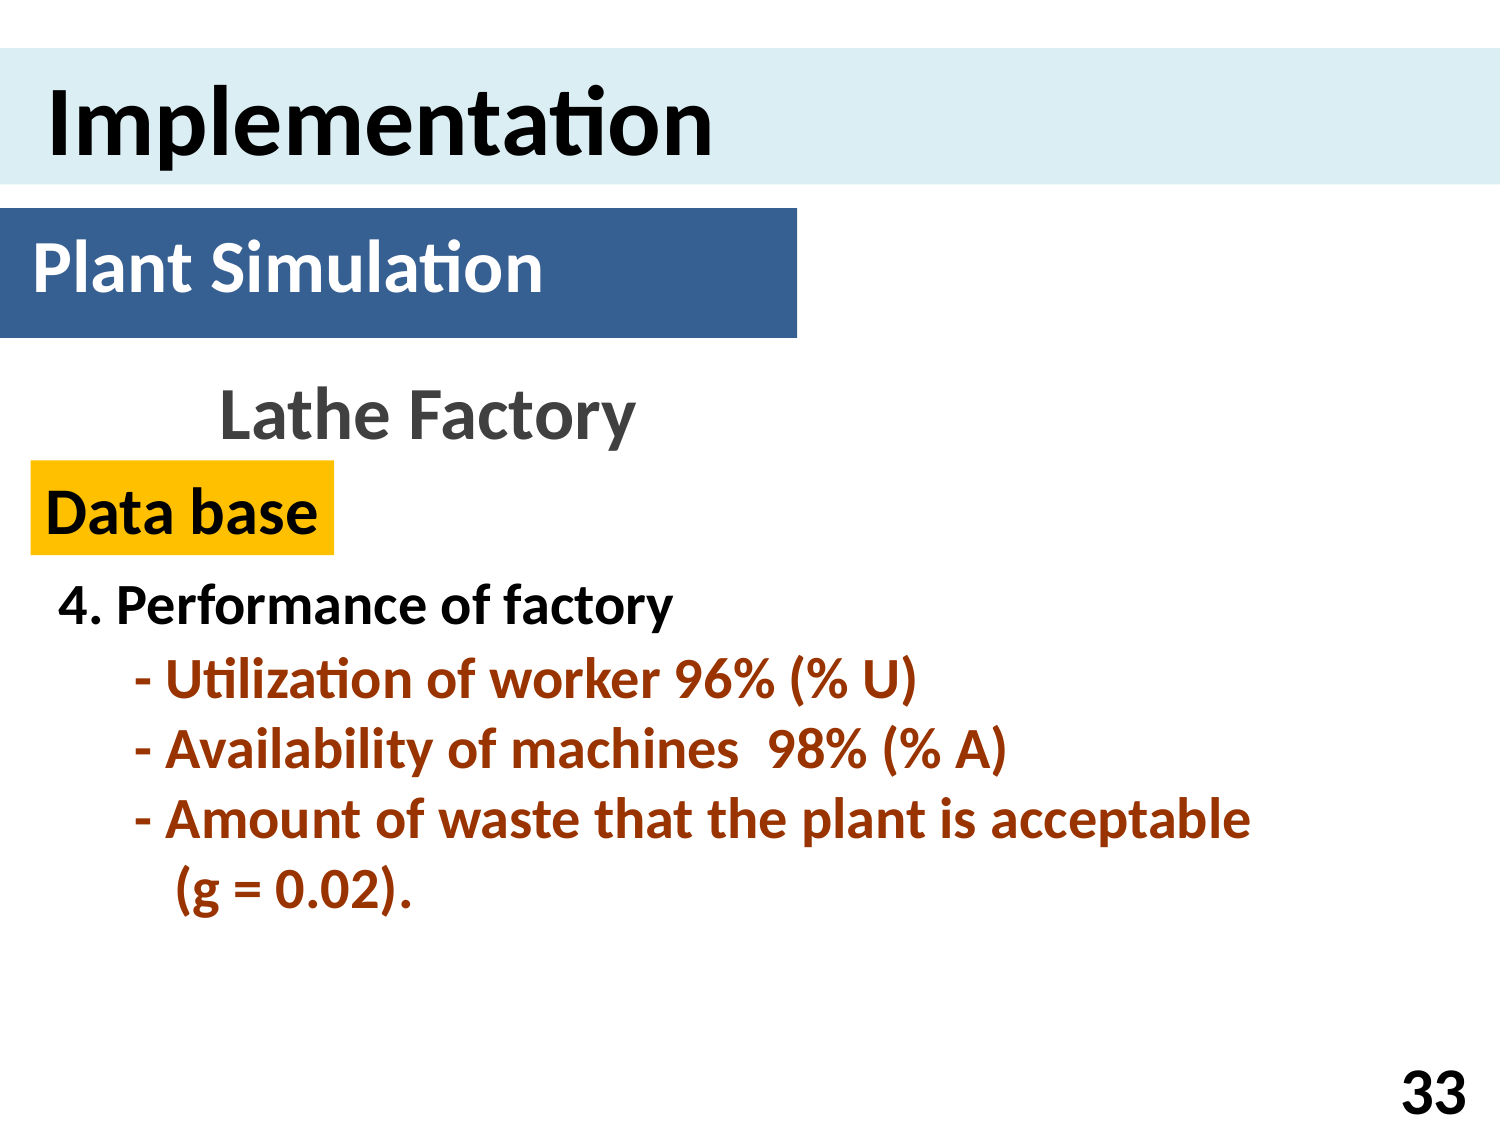

Implementation

Plant Simulation

Lathe Factory
Data base
4. Performance of factory
- Utilization of worker 96% (% U)
- Availability of machines  98% (% A)
- Amount of waste that the plant is acceptable
   (g = 0.02).
33